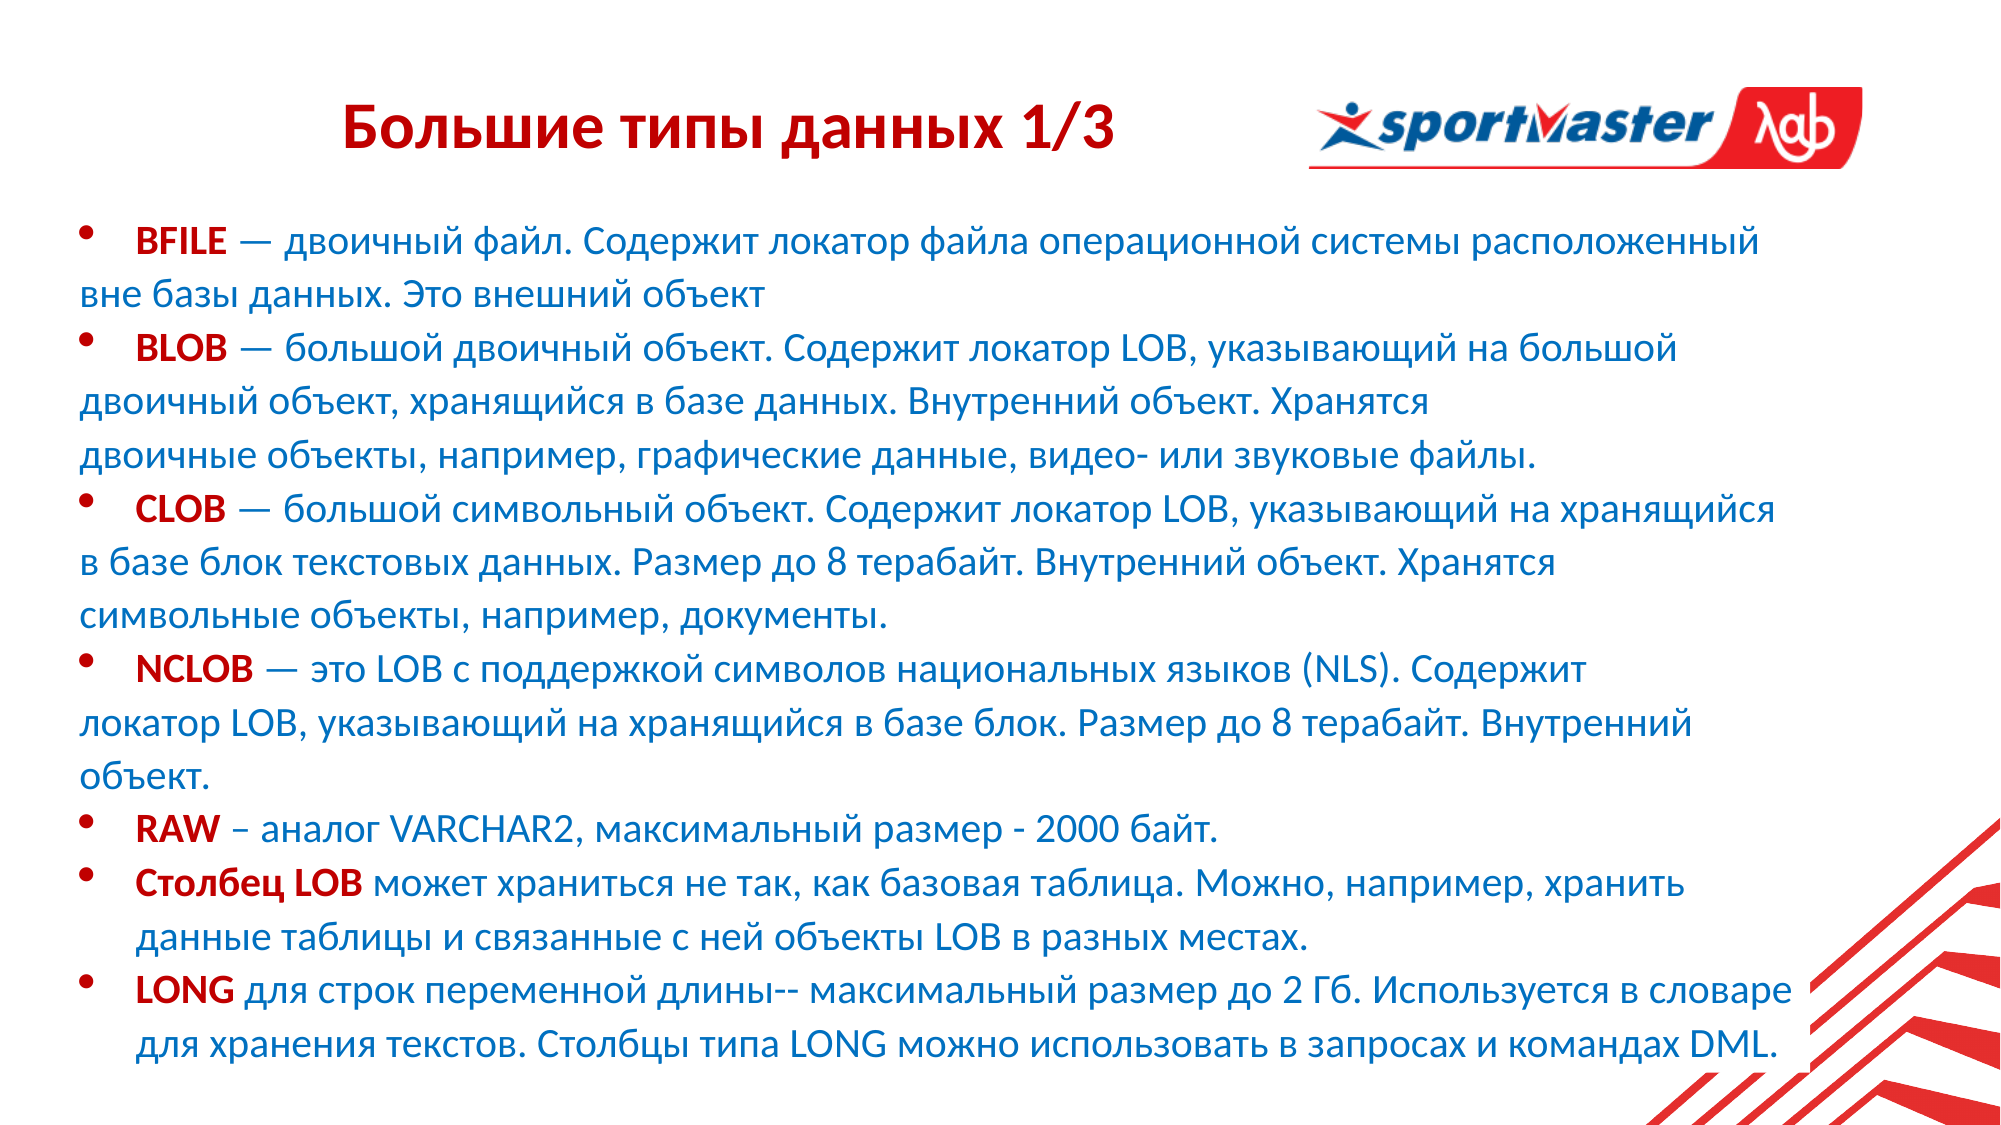

Большие типы данных 1/3
BFILE — двоичный файл. Содержит локатор файла операционной системы расположенный
вне базы данных. Это внешний объект
BLOB — большой двоичный объект. Содержит локатор LOB, указывающий на большой
двоичный объект, хранящийся в базе данных. Внутренний объект. Хранятся
двоичные объекты, например, графические данные, видео- или звуковые файлы.
CLOB — большой символьный объект. Содержит локатор LOB, указывающий на хранящийся
в базе блок текстовых данных. Размер до 8 терабайт. Внутренний объект. Хранятся
символьные объекты, например, документы.
NCLOB — это LOB с поддержкой символов национальных языков (NLS). Cодержит
локатор LOB, указывающий на хранящийся в базе блок. Размер до 8 терабайт. Внутренний объект.
RAW – аналог VARCHAR2, максимальный размер - 2000 байт.
Столбец LOB может храниться не так, как базовая таблица. Можно, например, хранить данные таблицы и связанные с ней объекты LOB в разных местах.
LONG для строк переменной длины-- максимальный размер до 2 Гб. Используется в словаре для хранения текстов. Столбцы типа LONG можно использовать в запросах и командах DML.